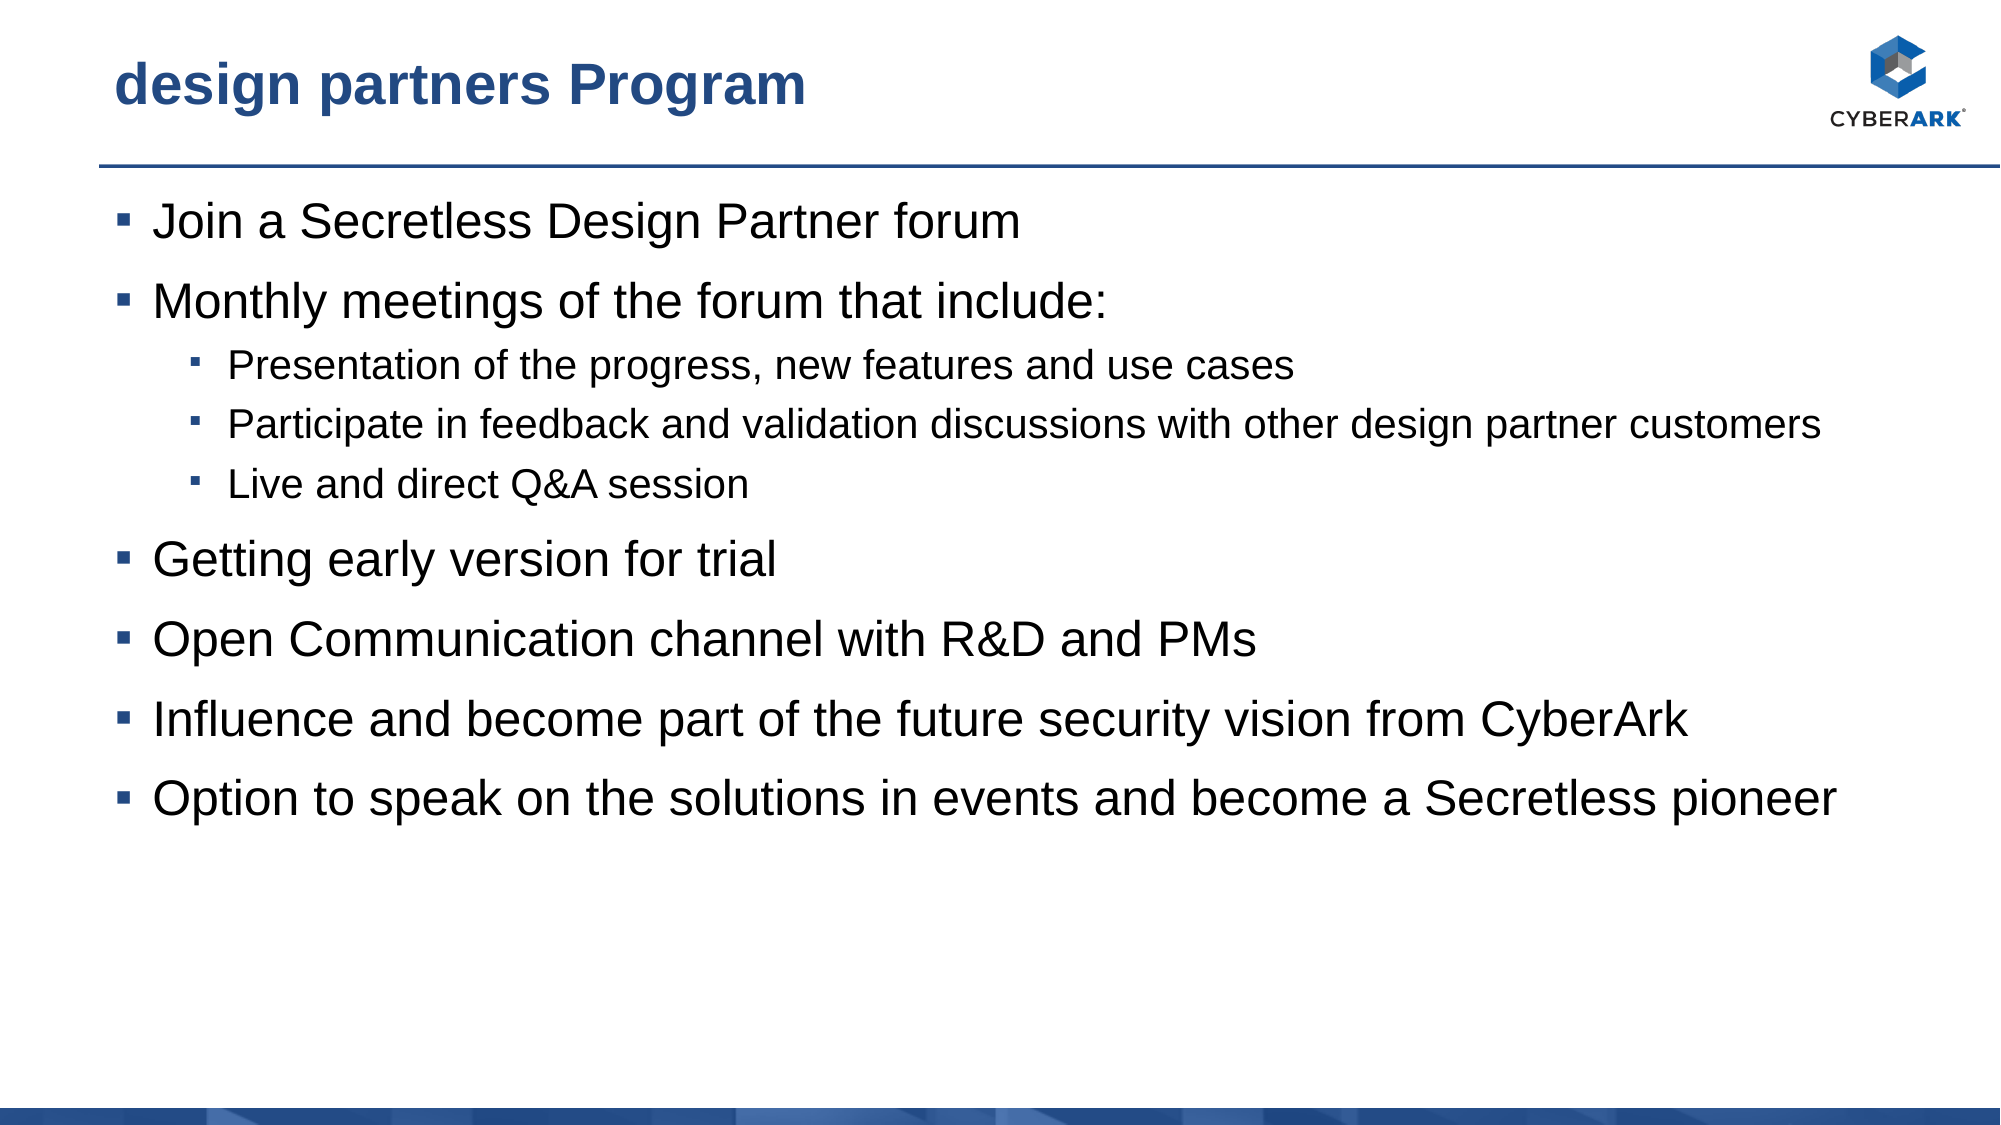

# design partners Program
Join a Secretless Design Partner forum
Monthly meetings of the forum that include:
Presentation of the progress, new features and use cases
Participate in feedback and validation discussions with other design partner customers
Live and direct Q&A session
Getting early version for trial
Open Communication channel with R&D and PMs
Influence and become part of the future security vision from CyberArk
Option to speak on the solutions in events and become a Secretless pioneer